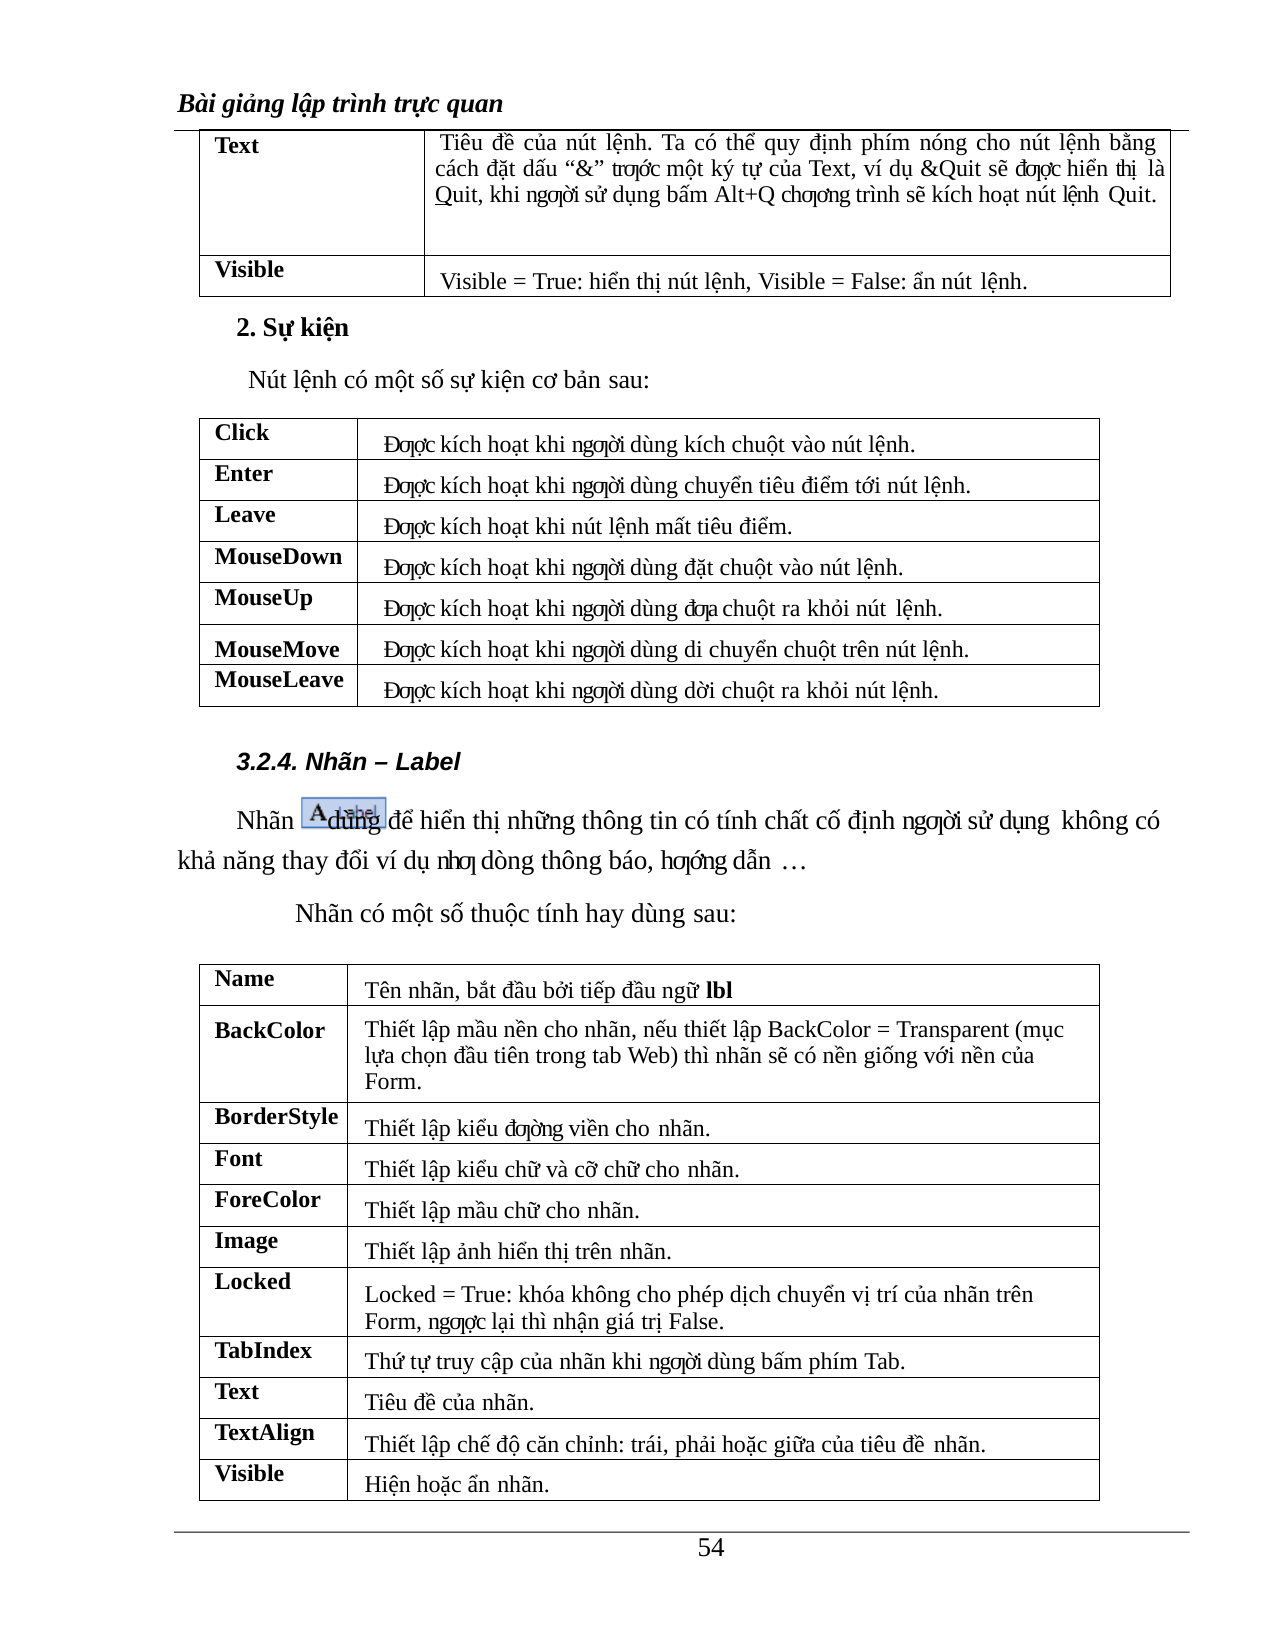

Bài giảng lập trình trực quan
|  | Text | Tiêu đề của nút lệnh. Ta có thể quy định phím nóng cho nút lệnh bằng cách đặt dấu “&” trƣớc một ký tự của Text, ví dụ &Quit sẽ đƣợc hiển thị là Quit, khi ngƣời sử dụng bấm Alt+Q chƣơng trình sẽ kích hoạt nút lệnh Quit. |  |
| --- | --- | --- | --- |
|  | Visible | Visible = True: hiển thị nút lệnh, Visible = False: ẩn nút lệnh. |  |
2. Sự kiện
Nút lệnh có một số sự kiện cơ bản sau:
| Click | Đƣợc kích hoạt khi ngƣời dùng kích chuột vào nút lệnh. |
| --- | --- |
| Enter | Đƣợc kích hoạt khi ngƣời dùng chuyển tiêu điểm tới nút lệnh. |
| Leave | Đƣợc kích hoạt khi nút lệnh mất tiêu điểm. |
| MouseDown | Đƣợc kích hoạt khi ngƣời dùng đặt chuột vào nút lệnh. |
| MouseUp | Đƣợc kích hoạt khi ngƣời dùng đƣa chuột ra khỏi nút lệnh. |
| MouseMove | Đƣợc kích hoạt khi ngƣời dùng di chuyển chuột trên nút lệnh. |
| MouseLeave | Đƣợc kích hoạt khi ngƣời dùng dời chuột ra khỏi nút lệnh. |
3.2.4. Nhãn – Label
Nhãn	dùng để hiển thị những thông tin có tính chất cố định ngƣời sử dụng  không có khả năng thay đổi ví dụ nhƣ dòng thông báo, hƣớng dẫn …
Nhãn có một số thuộc tính hay dùng sau:

| Name | Tên nhãn, bắt đầu bởi tiếp đầu ngữ lbl |
| --- | --- |
| BackColor | Thiết lập mầu nền cho nhãn, nếu thiết lập BackColor = Transparent (mục lựa chọn đầu tiên trong tab Web) thì nhãn sẽ có nền giống với nền của Form. |
| BorderStyle | Thiết lập kiểu đƣờng viền cho nhãn. |
| Font | Thiết lập kiểu chữ và cỡ chữ cho nhãn. |
| ForeColor | Thiết lập mầu chữ cho nhãn. |
| Image | Thiết lập ảnh hiển thị trên nhãn. |
| Locked | Locked = True: khóa không cho phép dịch chuyển vị trí của nhãn trên Form, ngƣợc lại thì nhận giá trị False. |
| TabIndex | Thứ tự truy cập của nhãn khi ngƣời dùng bấm phím Tab. |
| Text | Tiêu đề của nhãn. |
| TextAlign | Thiết lập chế độ căn chỉnh: trái, phải hoặc giữa của tiêu đề nhãn. |
| Visible | Hiện hoặc ẩn nhãn. |
54